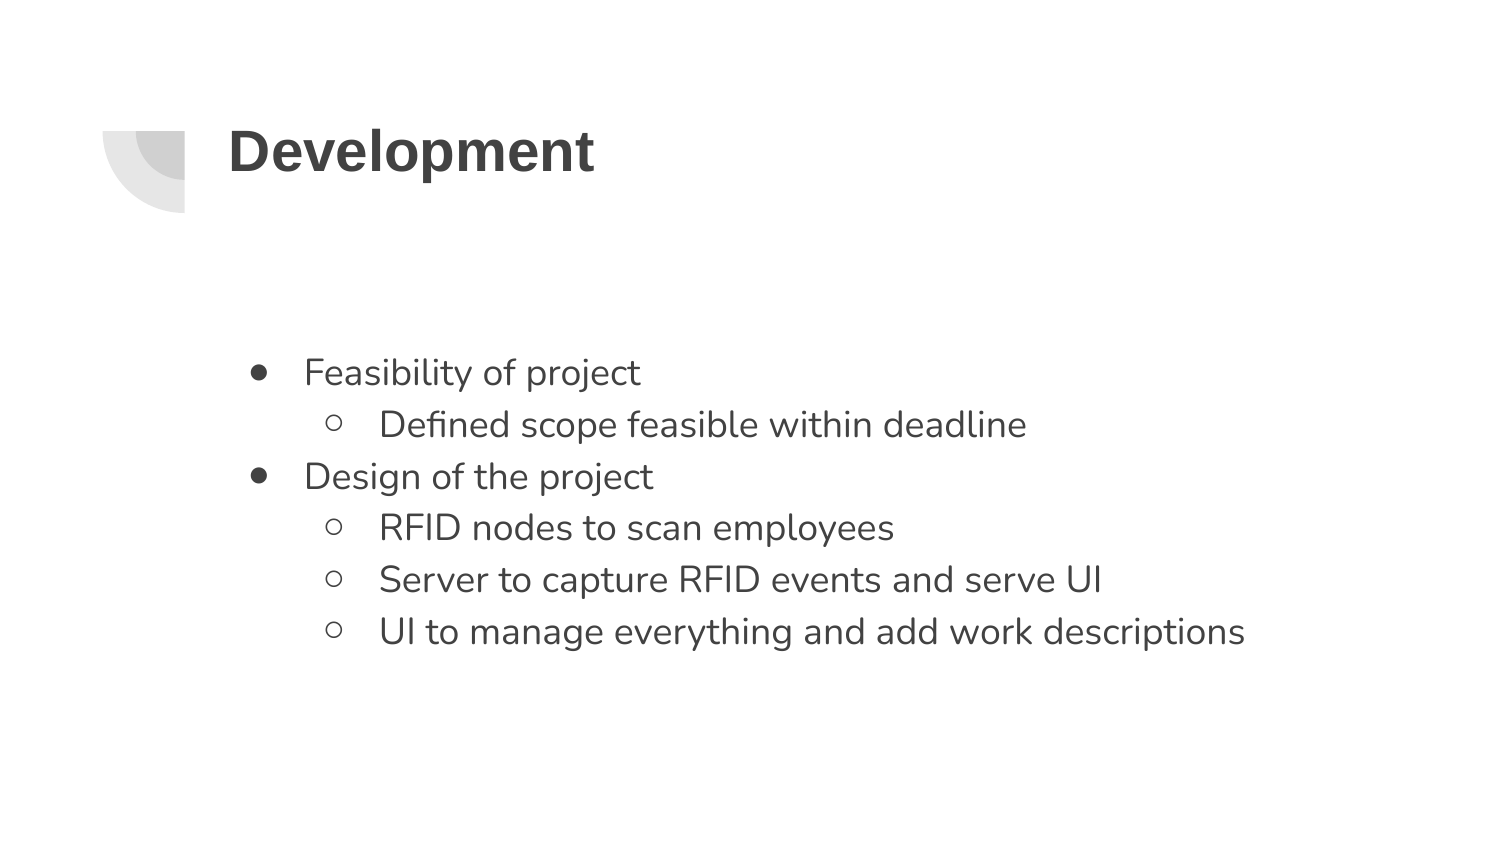

# Development
Feasibility of project
Defined scope feasible within deadline
Design of the project
RFID nodes to scan employees
Server to capture RFID events and serve UI
UI to manage everything and add work descriptions